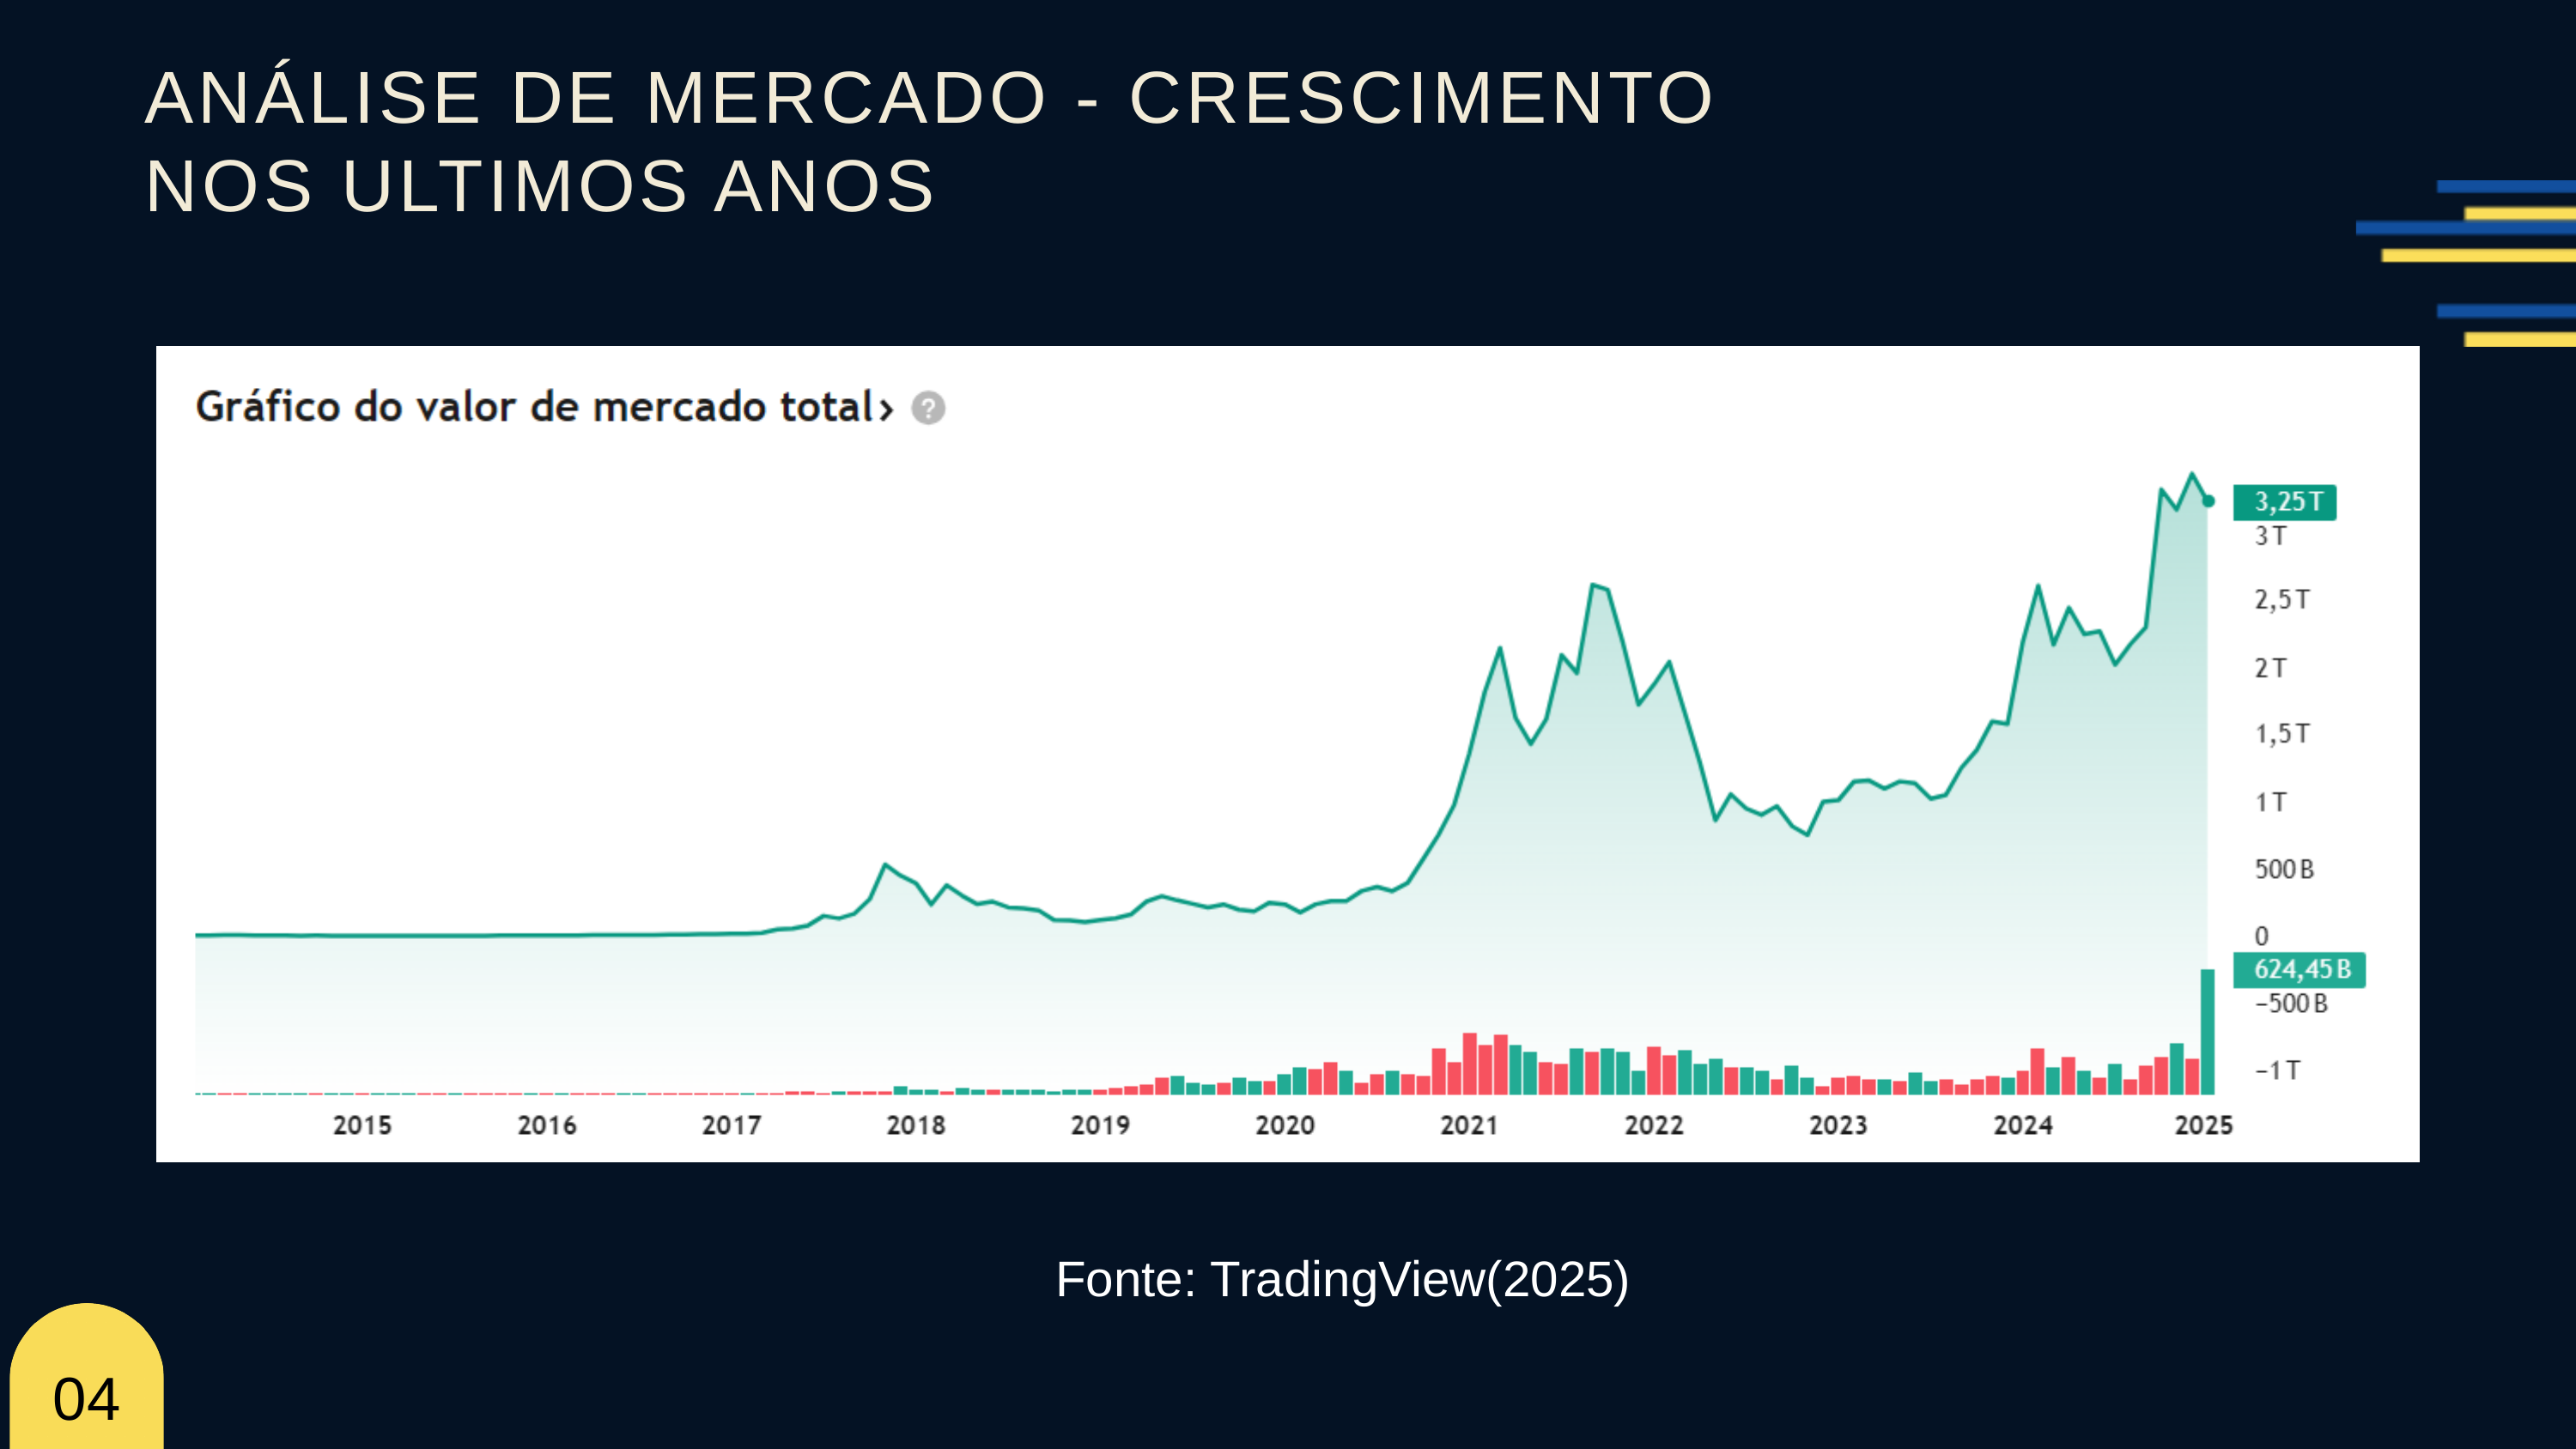

ANÁLISE DE MERCADO - CRESCIMENTO NOS ULTIMOS ANOS

Fonte: TradingView(2025)

04